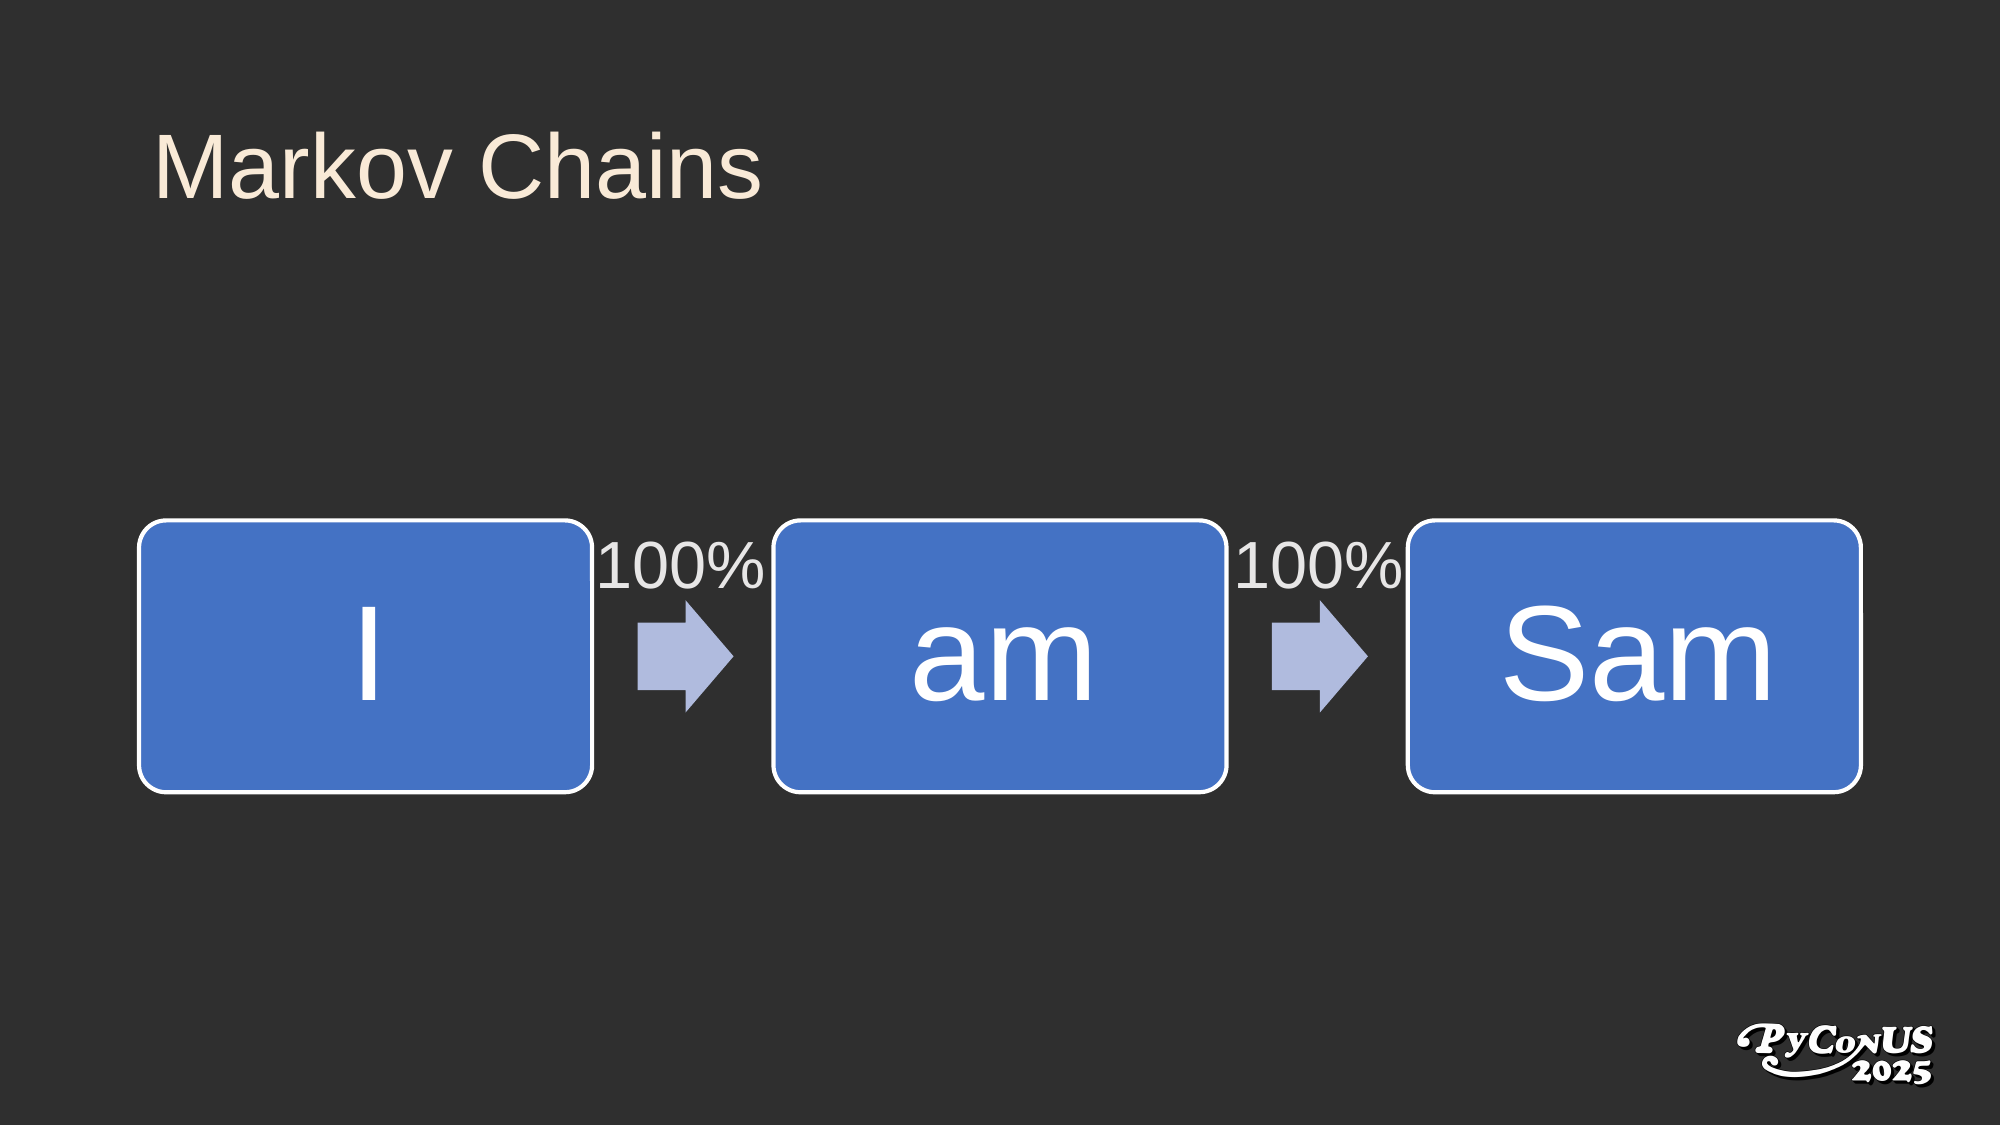

# Markov Chains
I

am

Sam
100%
100%